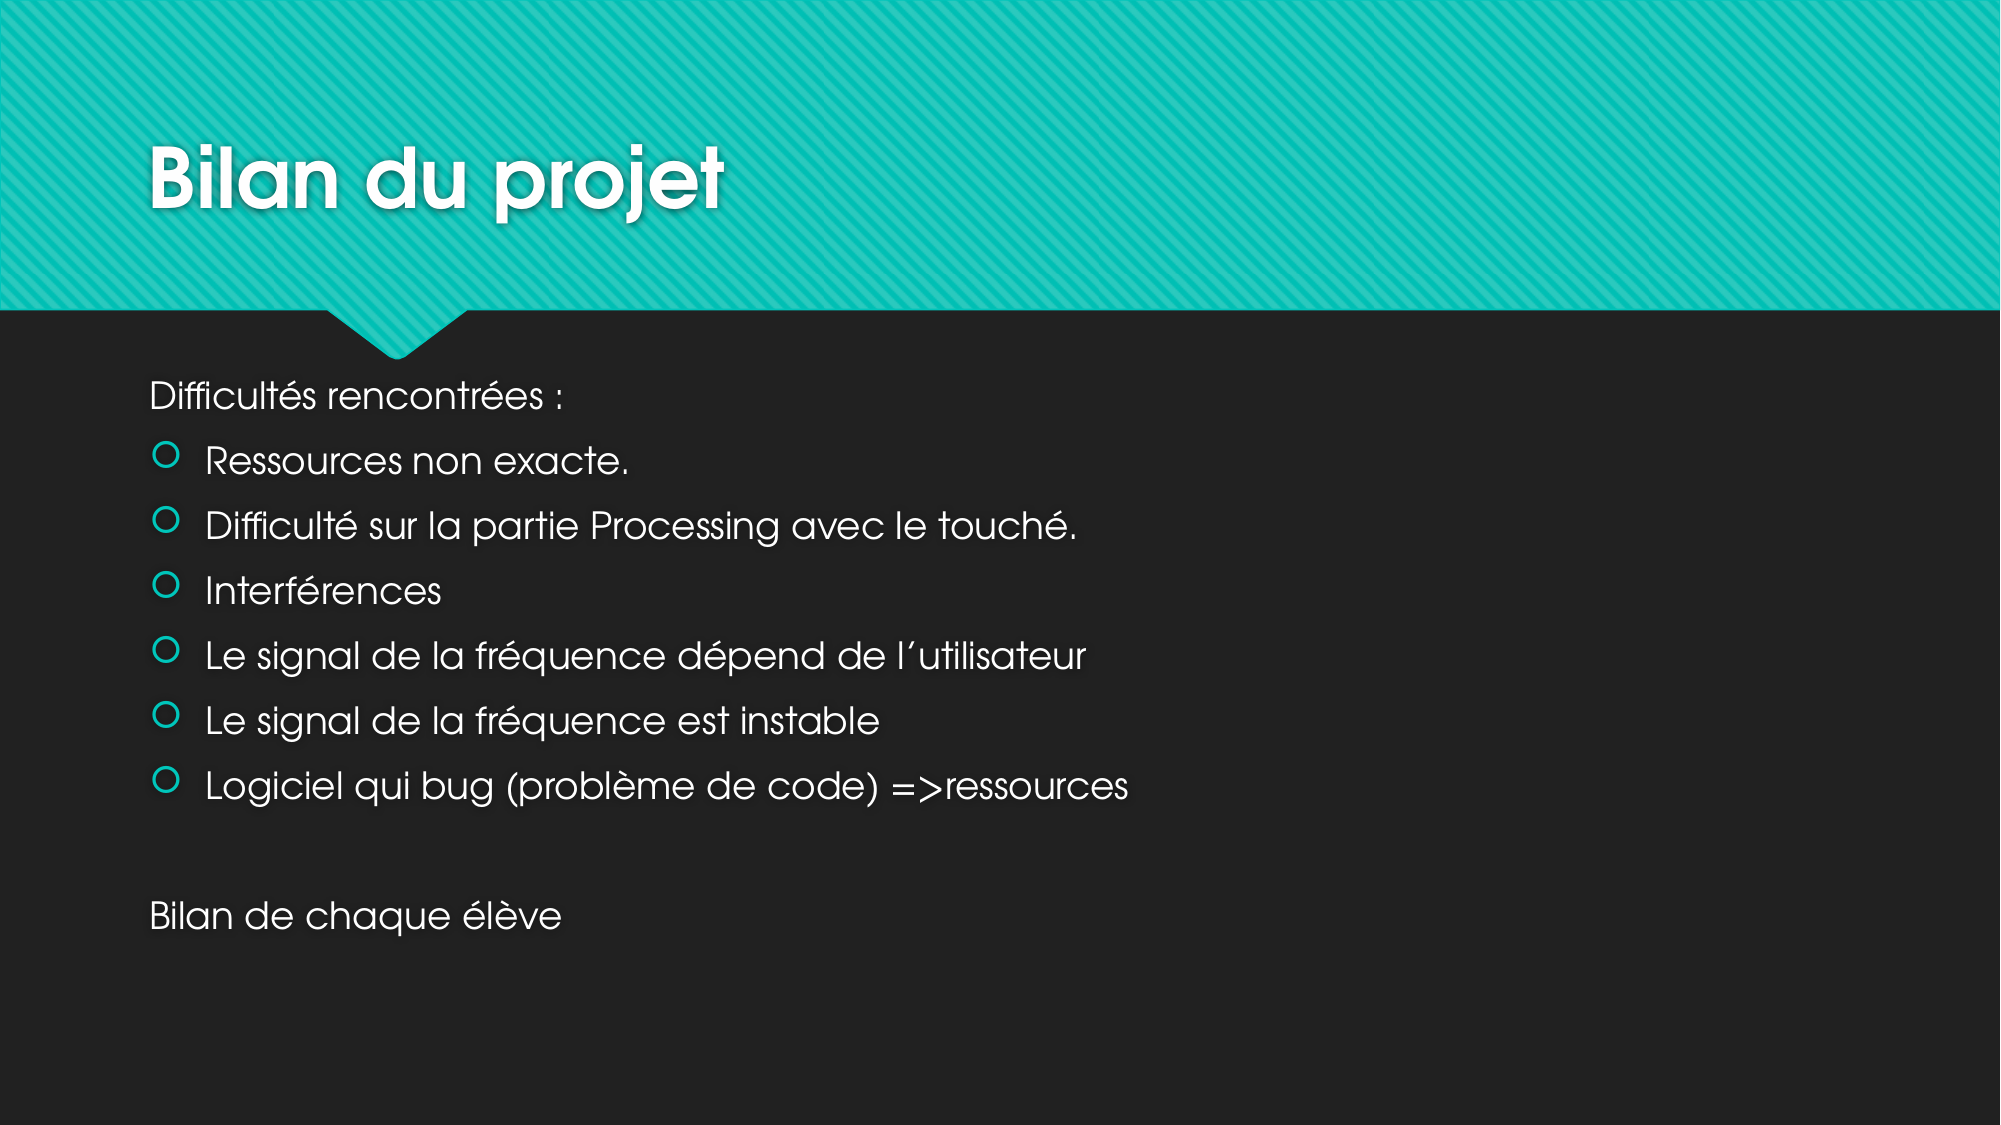

# Bilan du projet
Difficultés rencontrées :
Ressources non exacte.
Difficulté sur la partie Processing avec le touché.
Interférences
Le signal de la fréquence dépend de l’utilisateur
Le signal de la fréquence est instable
Logiciel qui bug (problème de code) =>ressources

Bilan de chaque élève